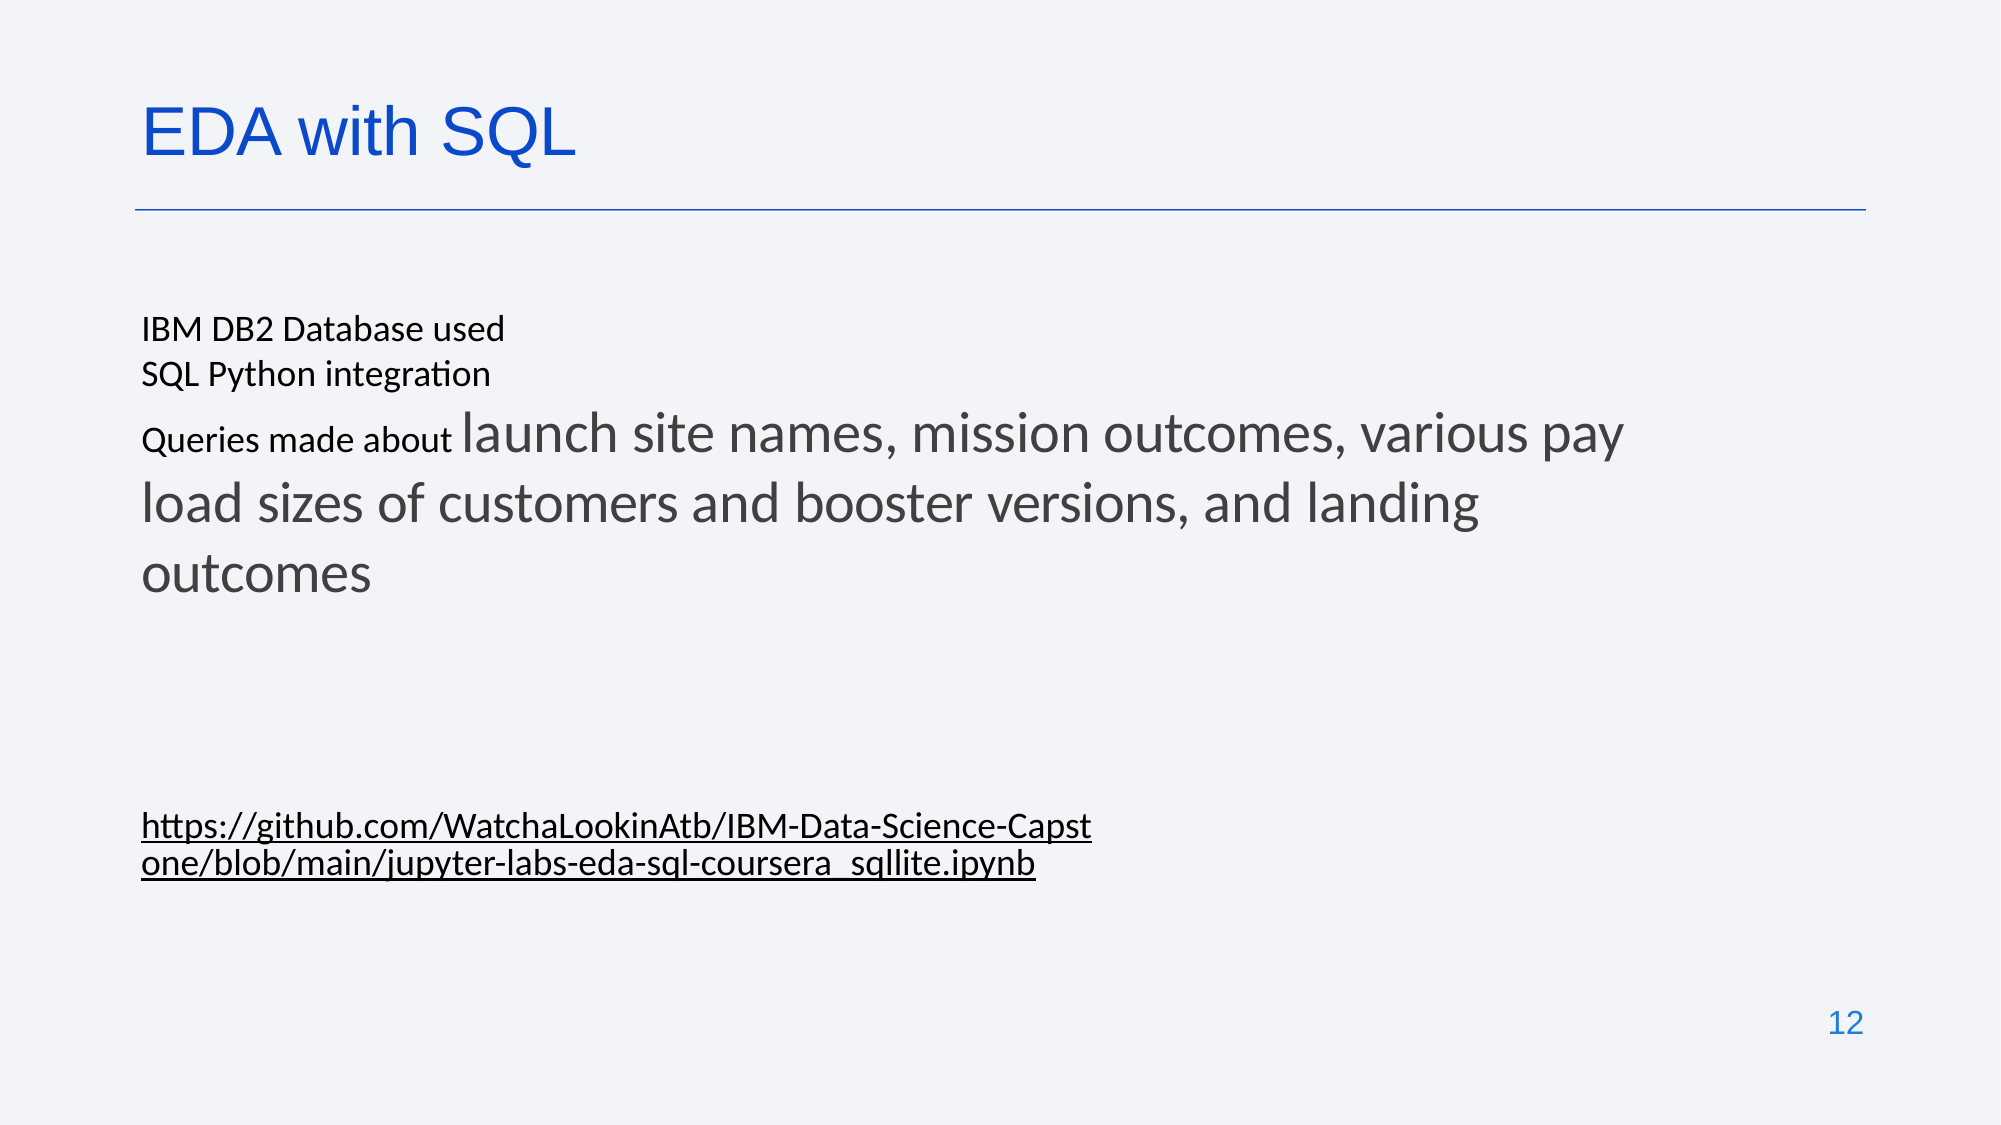

EDA with SQL
IBM DB2 Database used
SQL Python integration
Queries made about launch site names, mission outcomes, various pay load sizes of customers and booster versions, and landing outcomes

https://github.com/WatchaLookinAtb/IBM-Data-Science-Capstone/blob/main/jupyter-labs-eda-sql-coursera_sqllite.ipynb
12